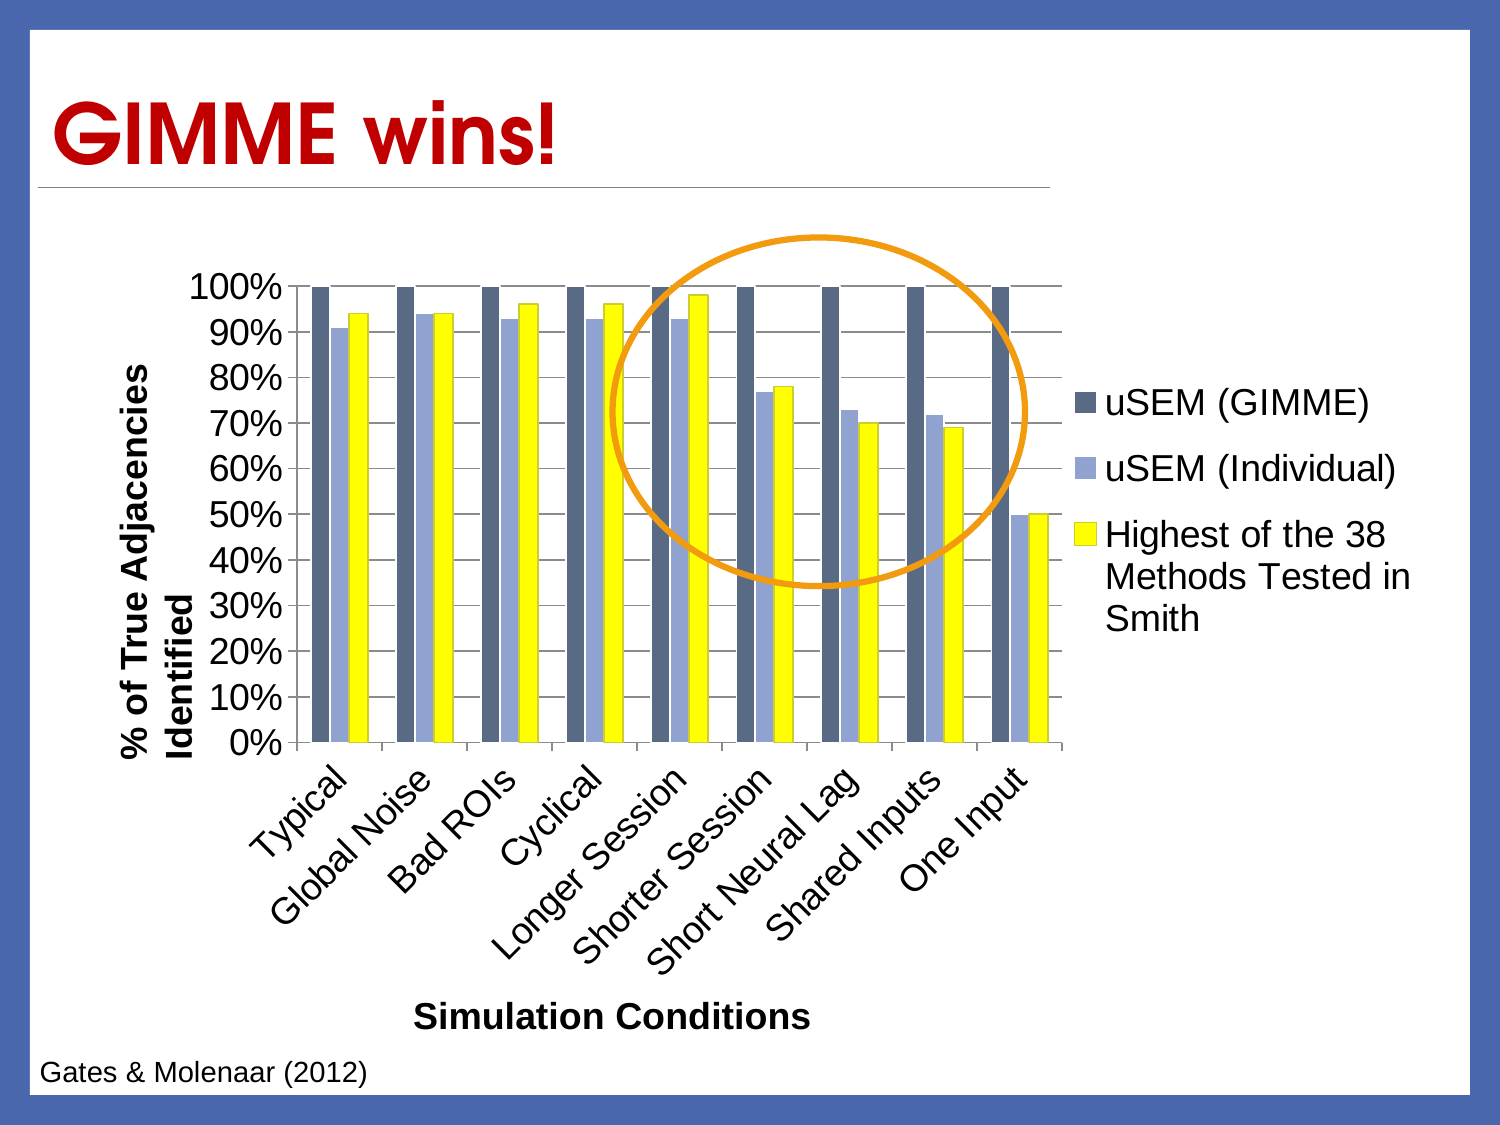

# GIMME wins!

### Chart

| Category | uSEM (GIMME) | uSEM (Individual) | Highest of the 38 Methods Tested in Smith |
|---|---|---|---|
| Typical | 1.0 | 0.91 | 0.940000000000001 |
| Global Noise | 1.0 | 0.940000000000001 | 0.940000000000001 |
| Bad ROIs | 1.0 | 0.93 | 0.960000000000001 |
| Cyclical | 1.0 | 0.93 | 0.960000000000001 |
| Longer Session | 1.0 | 0.93 | 0.98 |
| Shorter Session | 1.0 | 0.770000000000001 | 0.78 |
| Short Neural Lag | 1.0 | 0.730000000000001 | 0.700000000000001 |
| Shared Inputs | 1.0 | 0.720000000000001 | 0.690000000000001 |
| One Input | 1.0 | 0.5 | 0.5 |
% of True Adjacencies Identified
Simulation Conditions

Gates & Molenaar (2012)